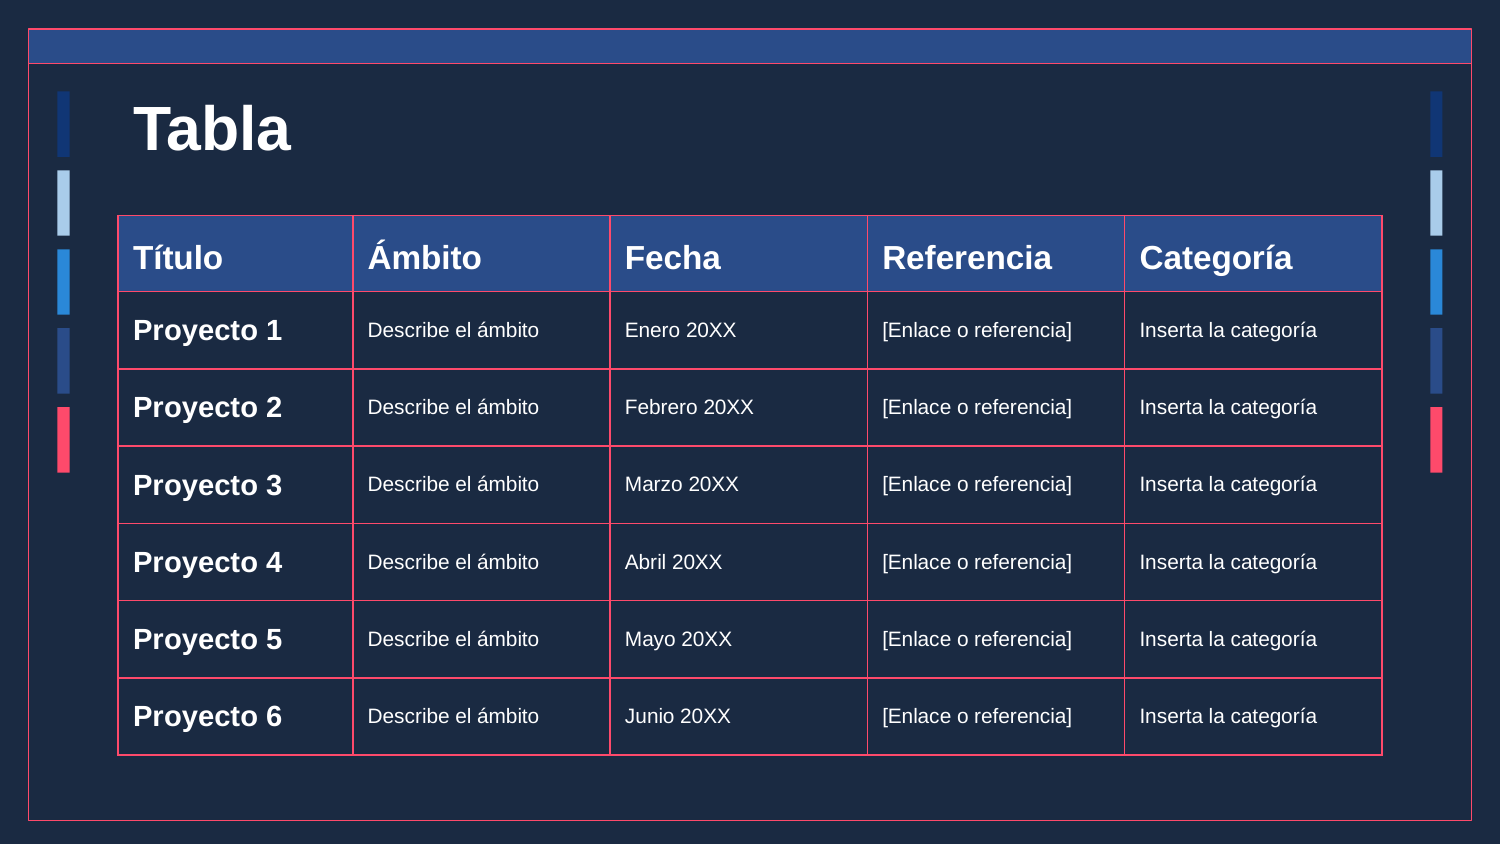

# Tabla
| Título | Ámbito | Fecha | Referencia | Categoría |
| --- | --- | --- | --- | --- |
| Proyecto 1 | Describe el ámbito | Enero 20XX | [Enlace o referencia] | Inserta la categoría |
| Proyecto 2 | Describe el ámbito | Febrero 20XX | [Enlace o referencia] | Inserta la categoría |
| Proyecto 3 | Describe el ámbito | Marzo 20XX | [Enlace o referencia] | Inserta la categoría |
| Proyecto 4 | Describe el ámbito | Abril 20XX | [Enlace o referencia] | Inserta la categoría |
| Proyecto 5 | Describe el ámbito | Mayo 20XX | [Enlace o referencia] | Inserta la categoría |
| Proyecto 6 | Describe el ámbito | Junio 20XX | [Enlace o referencia] | Inserta la categoría |